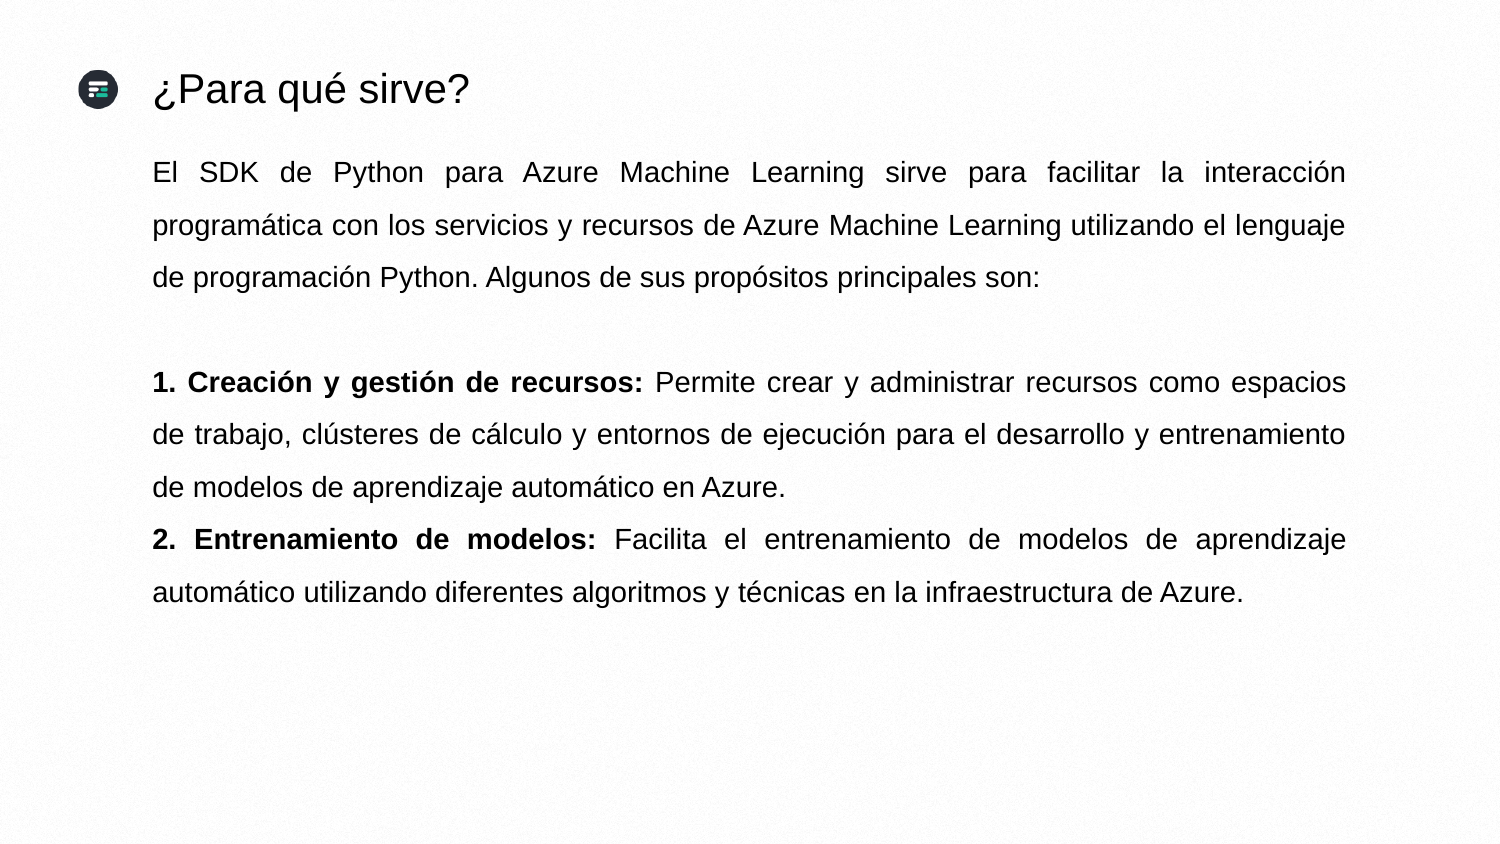

¿Para qué sirve?
El SDK de Python para Azure Machine Learning sirve para facilitar la interacción programática con los servicios y recursos de Azure Machine Learning utilizando el lenguaje de programación Python. Algunos de sus propósitos principales son:

1. Creación y gestión de recursos: Permite crear y administrar recursos como espacios de trabajo, clústeres de cálculo y entornos de ejecución para el desarrollo y entrenamiento de modelos de aprendizaje automático en Azure.
2. Entrenamiento de modelos: Facilita el entrenamiento de modelos de aprendizaje automático utilizando diferentes algoritmos y técnicas en la infraestructura de Azure.